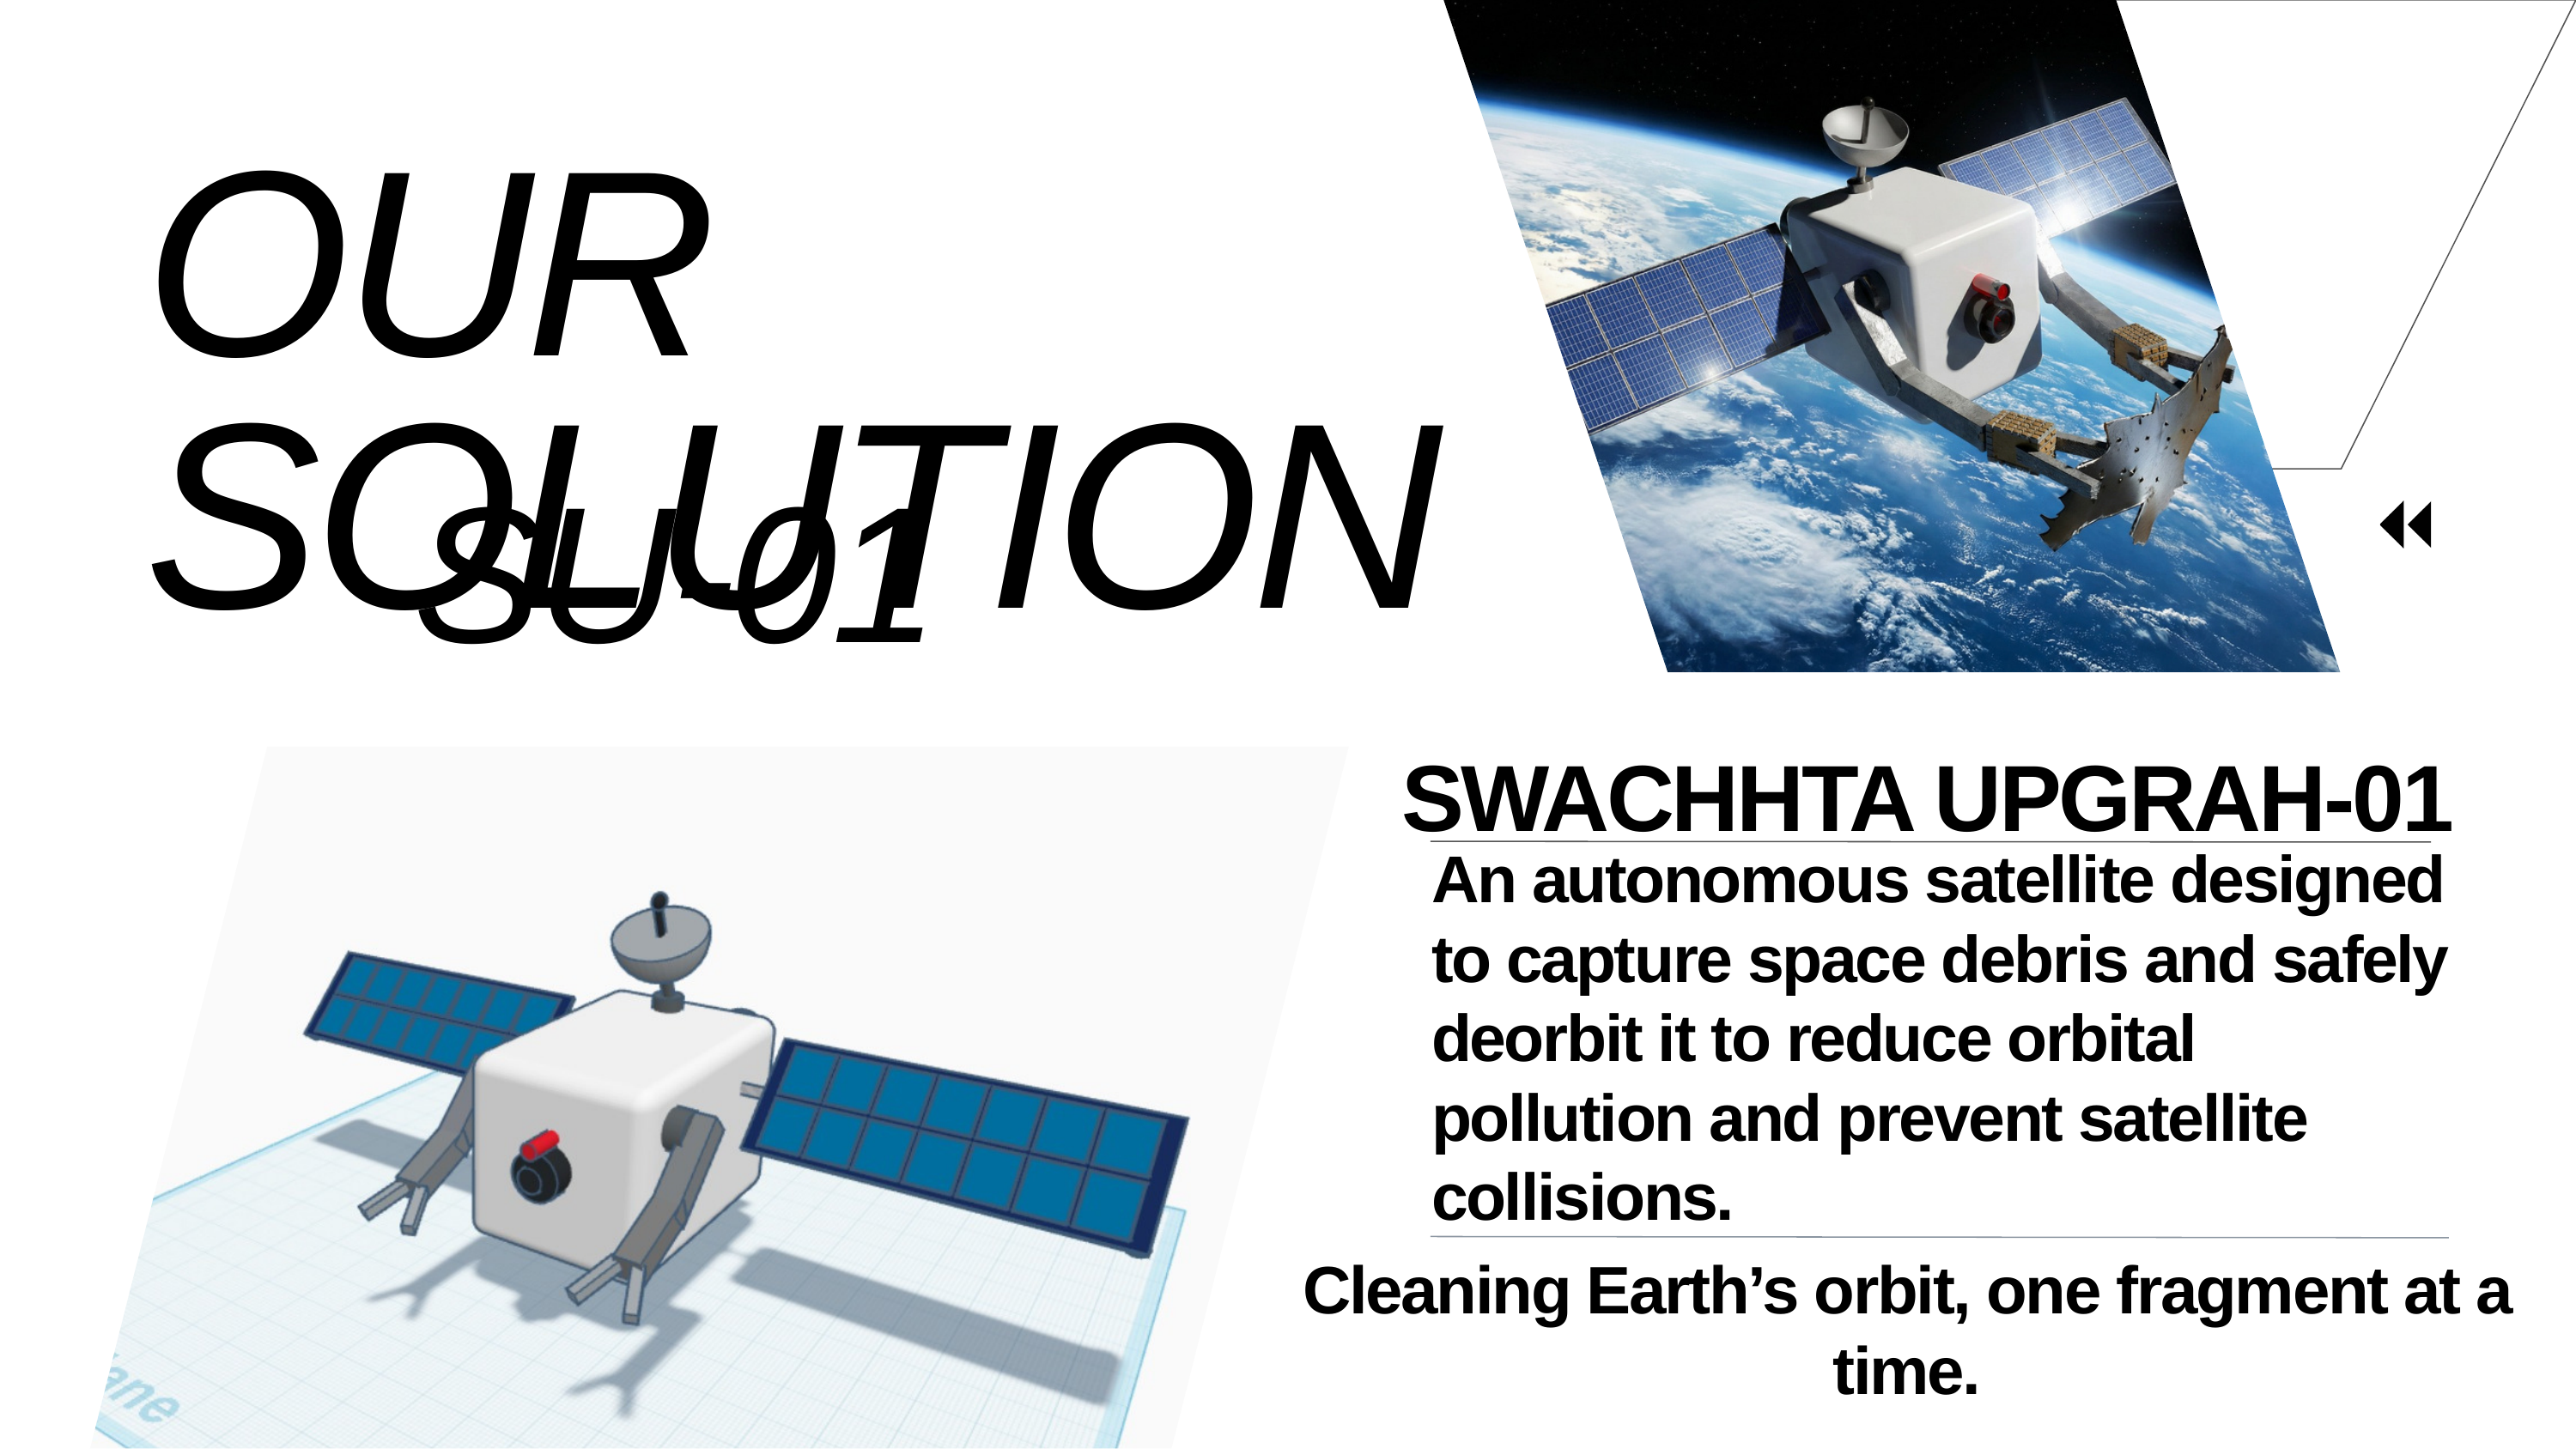

OUR SOLUTION
SU-01

SWACHHTA UPGRAH-01

An autonomous satellite designed to capture space debris and safely deorbit it to reduce orbital pollution and prevent satellite collisions.

Cleaning Earth’s orbit, one fragment at a time.